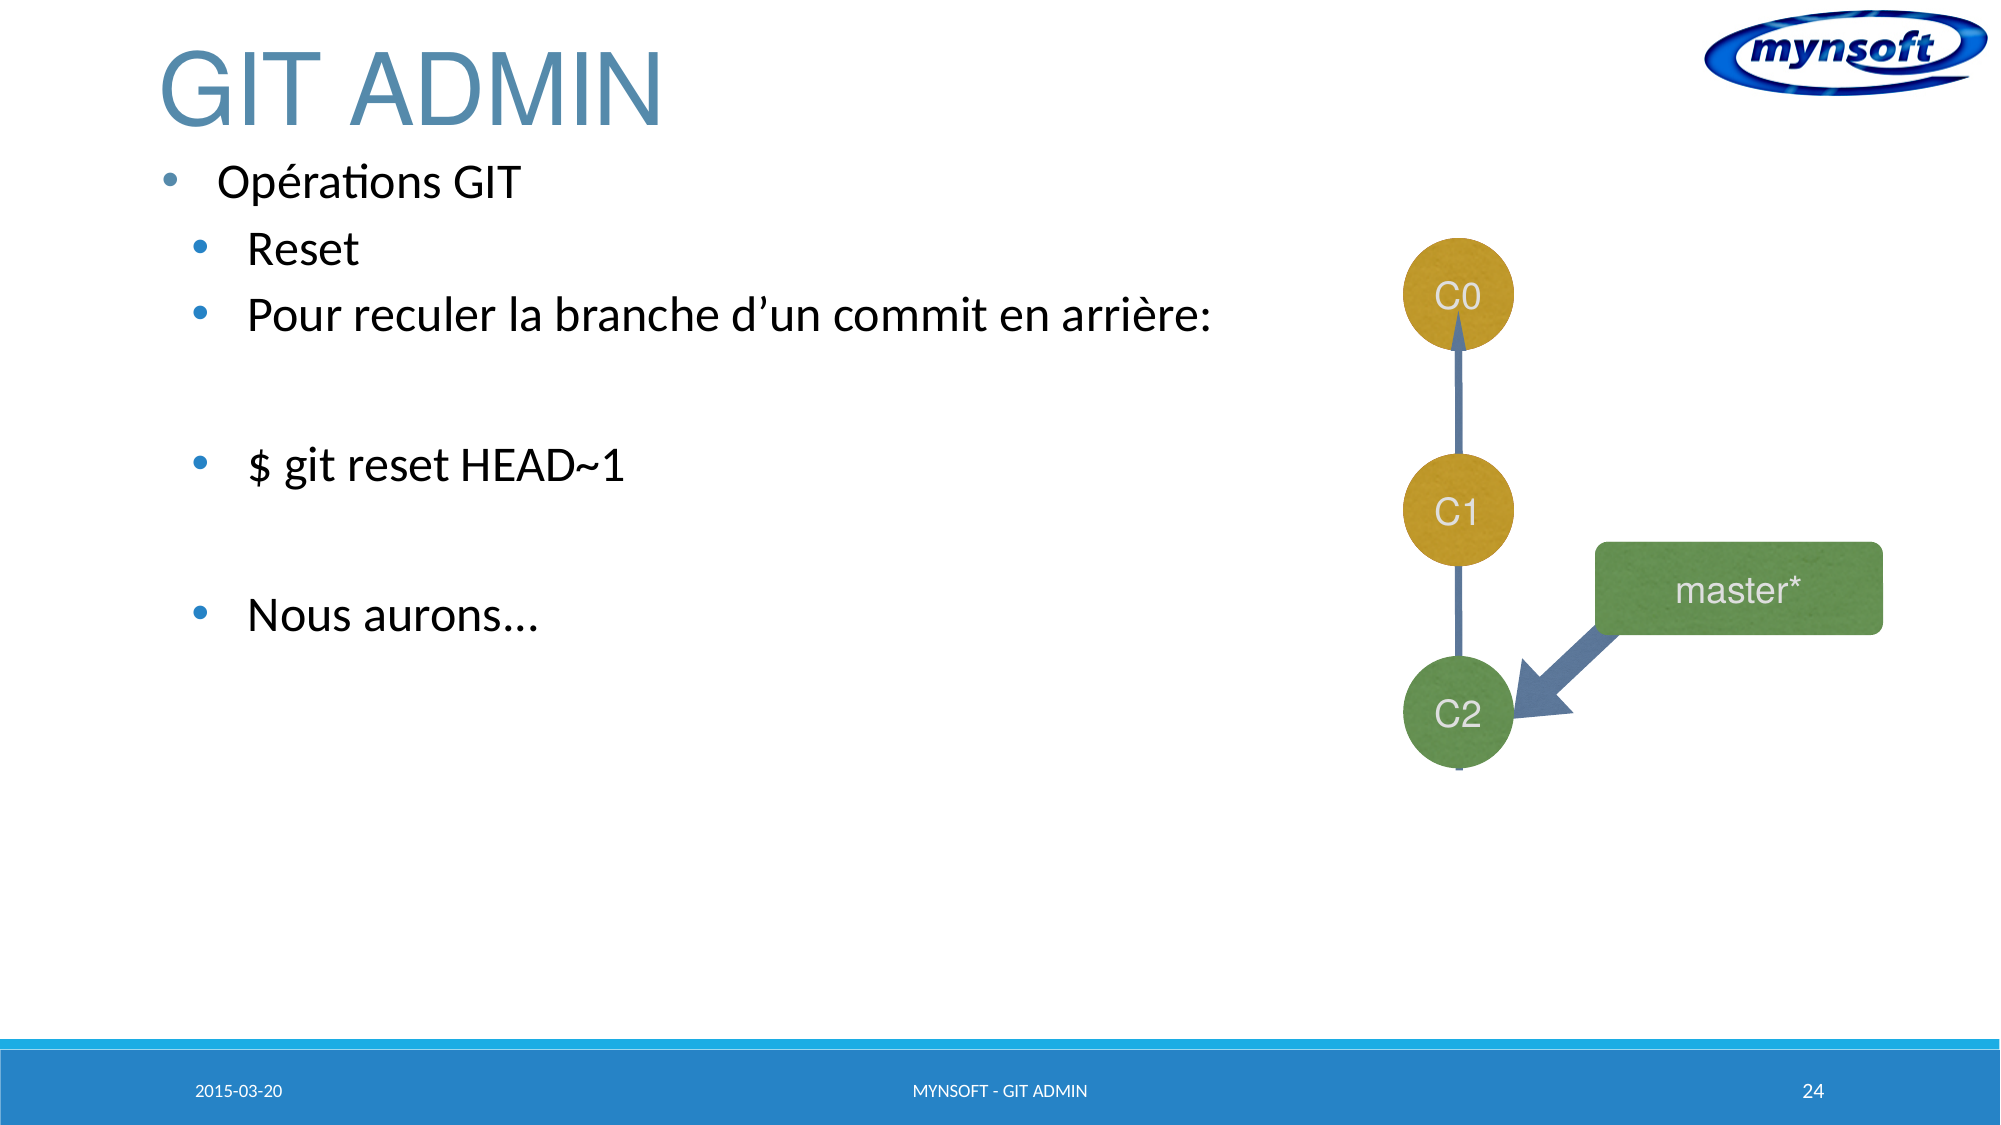

# GIT ADMIN
Opérations GIT
Reset
Pour reculer la branche d’un commit en arrière:

$ git reset HEAD~1

Nous aurons...

C0

C0

C1

C1

master*

C2
2015-03-20
MYNSOFT - GIT ADMIN
24